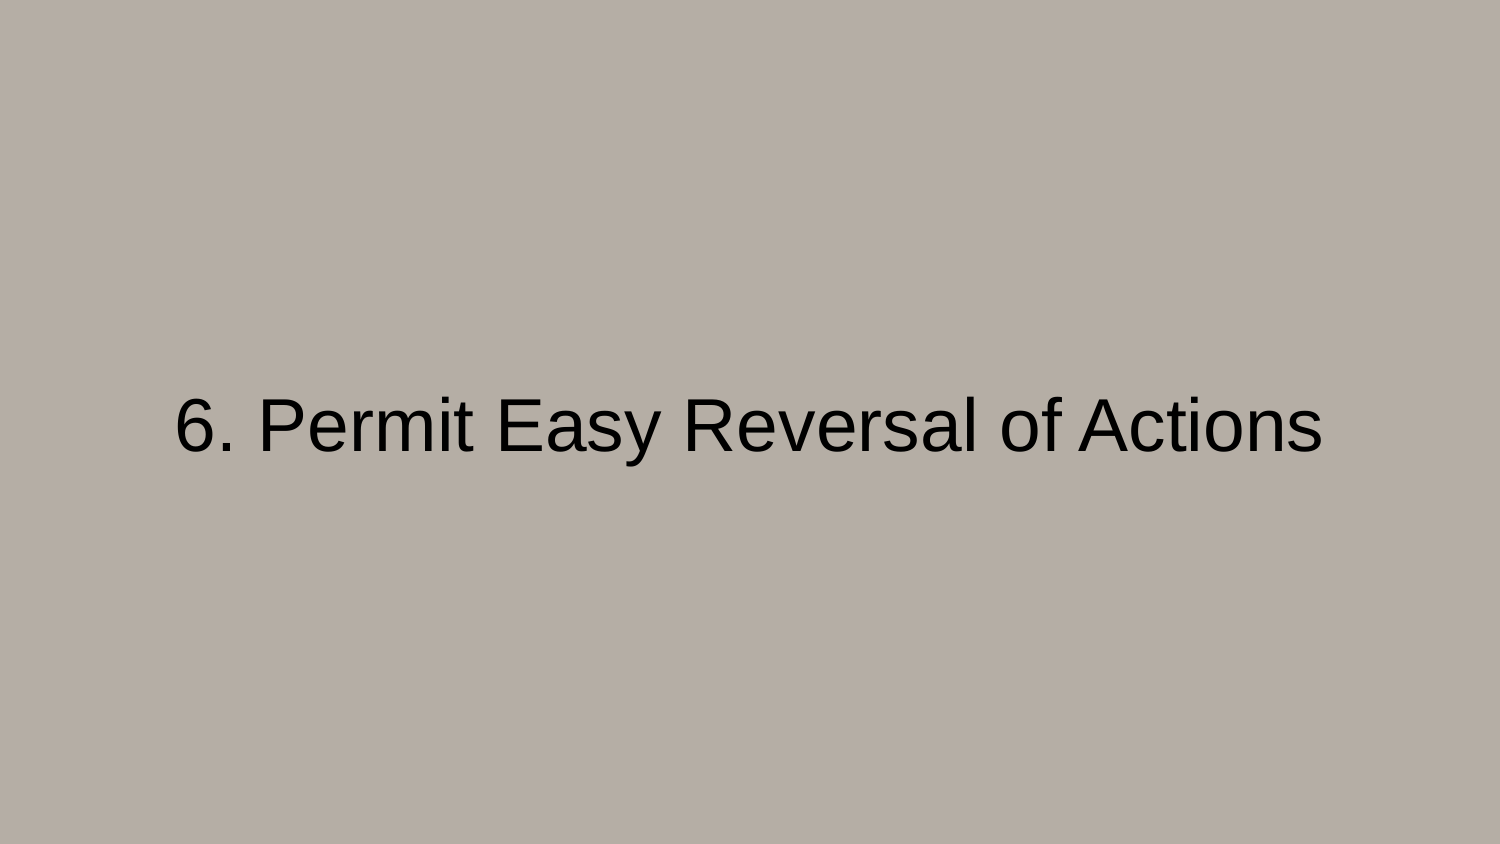

# 6. Permit Easy Reversal of Actions